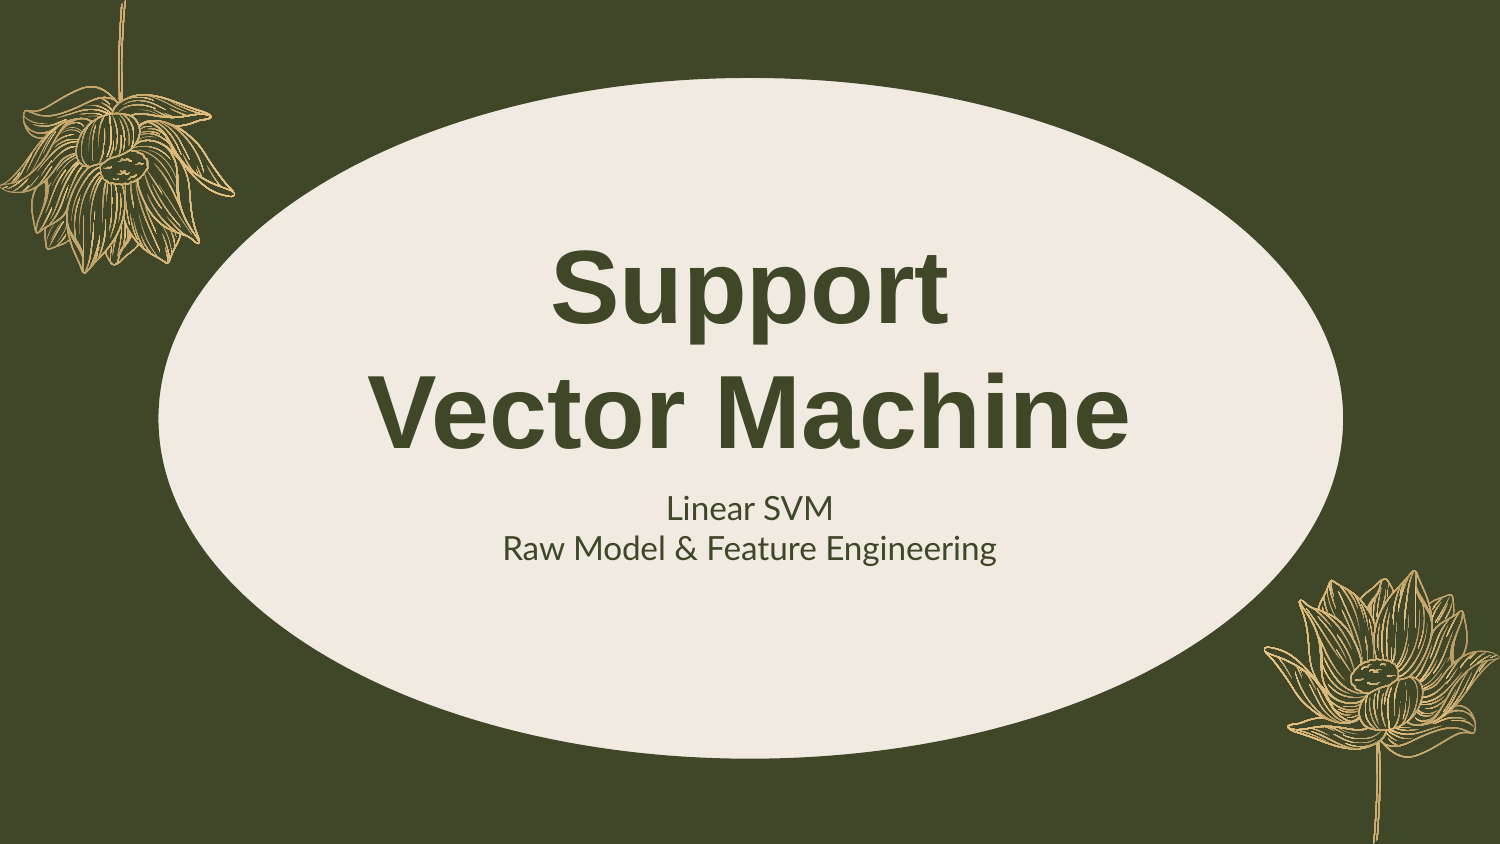

# Support Vector Machine
EXPERIMENTS
Linear SVM
Raw Model & Feature Engineering